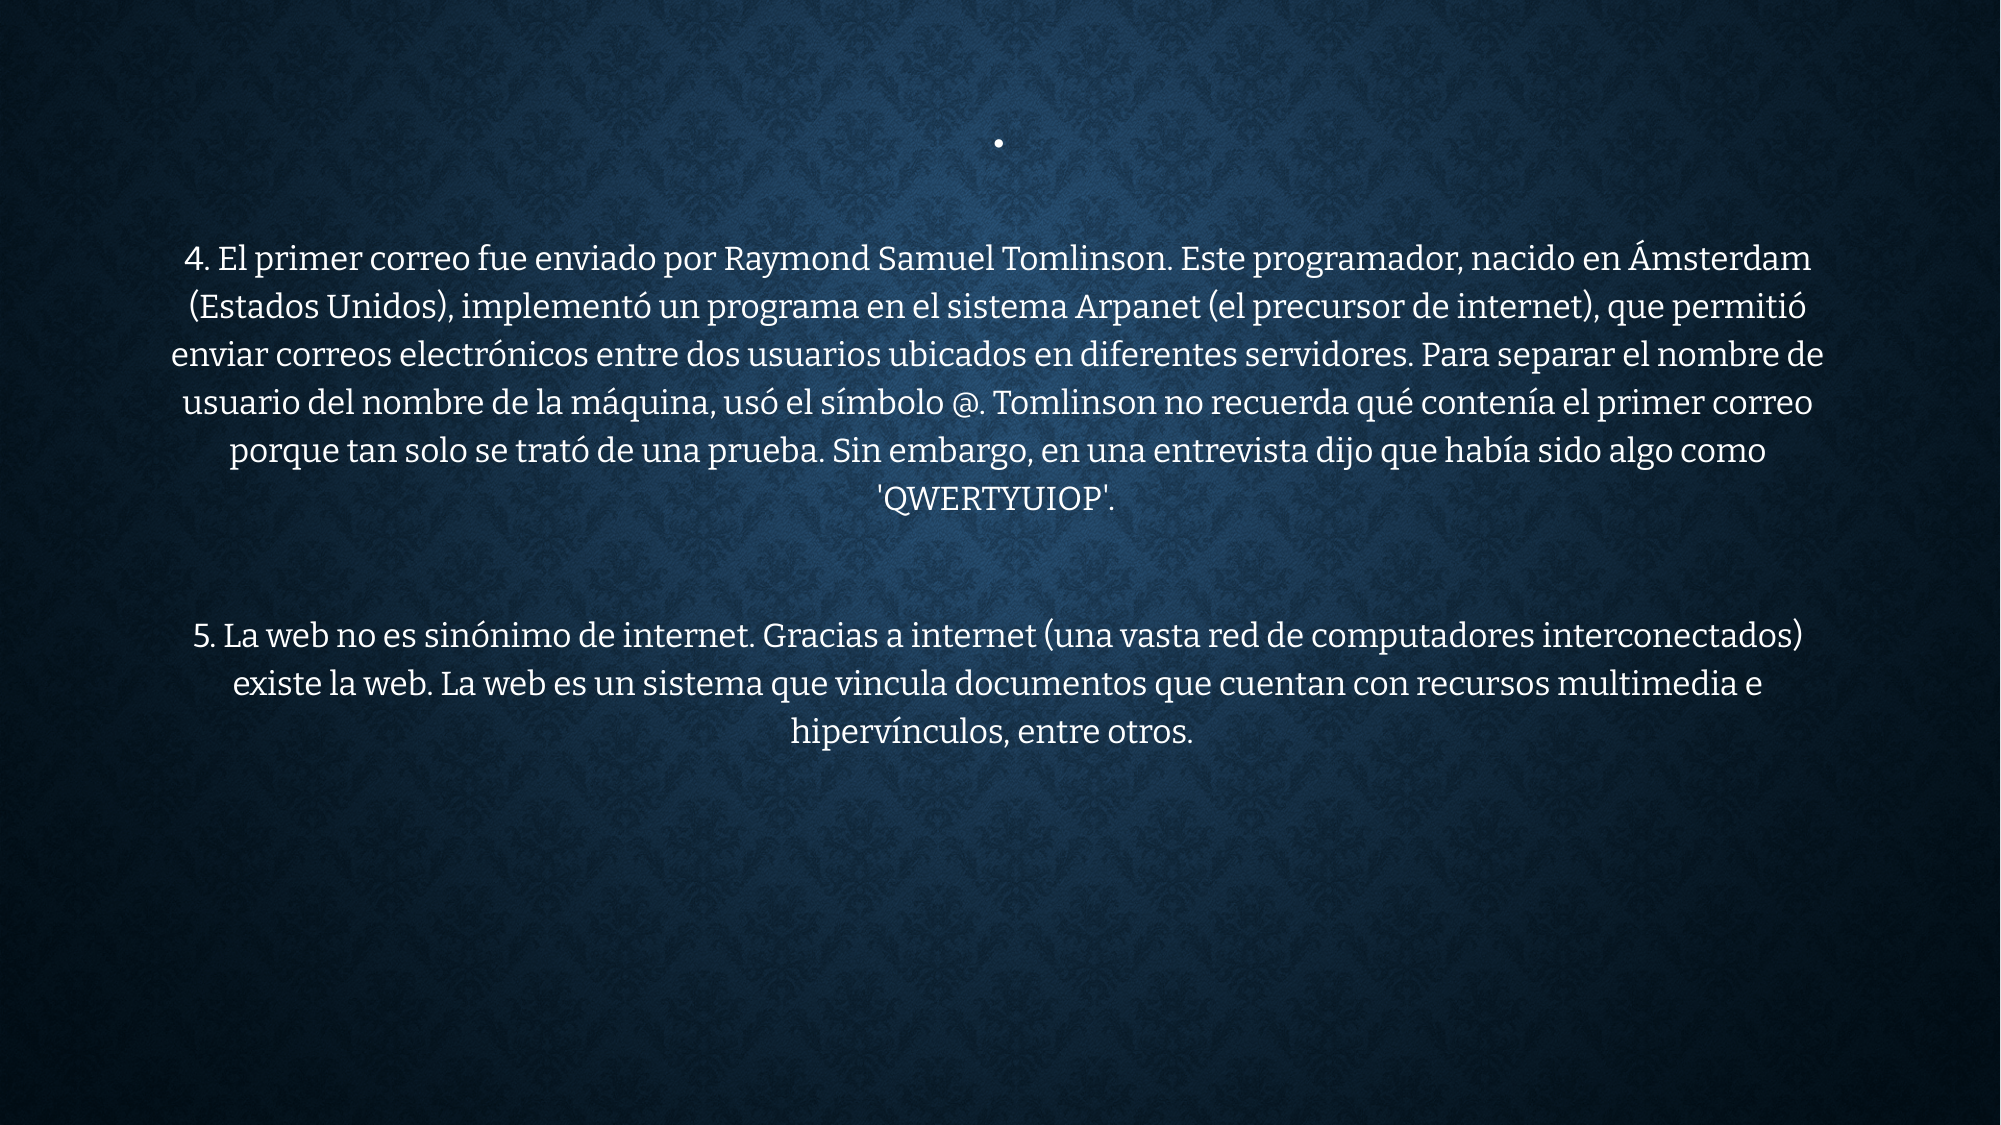

# .
4. El primer correo fue enviado por Raymond Samuel Tomlinson. Este programador, nacido en Ámsterdam (Estados Unidos), implementó un programa en el sistema Arpanet (el precursor de internet), que permitió enviar correos electrónicos entre dos usuarios ubicados en diferentes servidores. Para separar el nombre de usuario del nombre de la máquina, usó el símbolo @. Tomlinson no recuerda qué contenía el primer correo porque tan solo se trató de una prueba. Sin embargo, en una entrevista dijo que había sido algo como 'QWERTYUIOP'.

5. La web no es sinónimo de internet. Gracias a internet (una vasta red de computadores interconectados) existe la web. La web es un sistema que vincula documentos que cuentan con recursos multimedia e hipervínculos, entre otros.